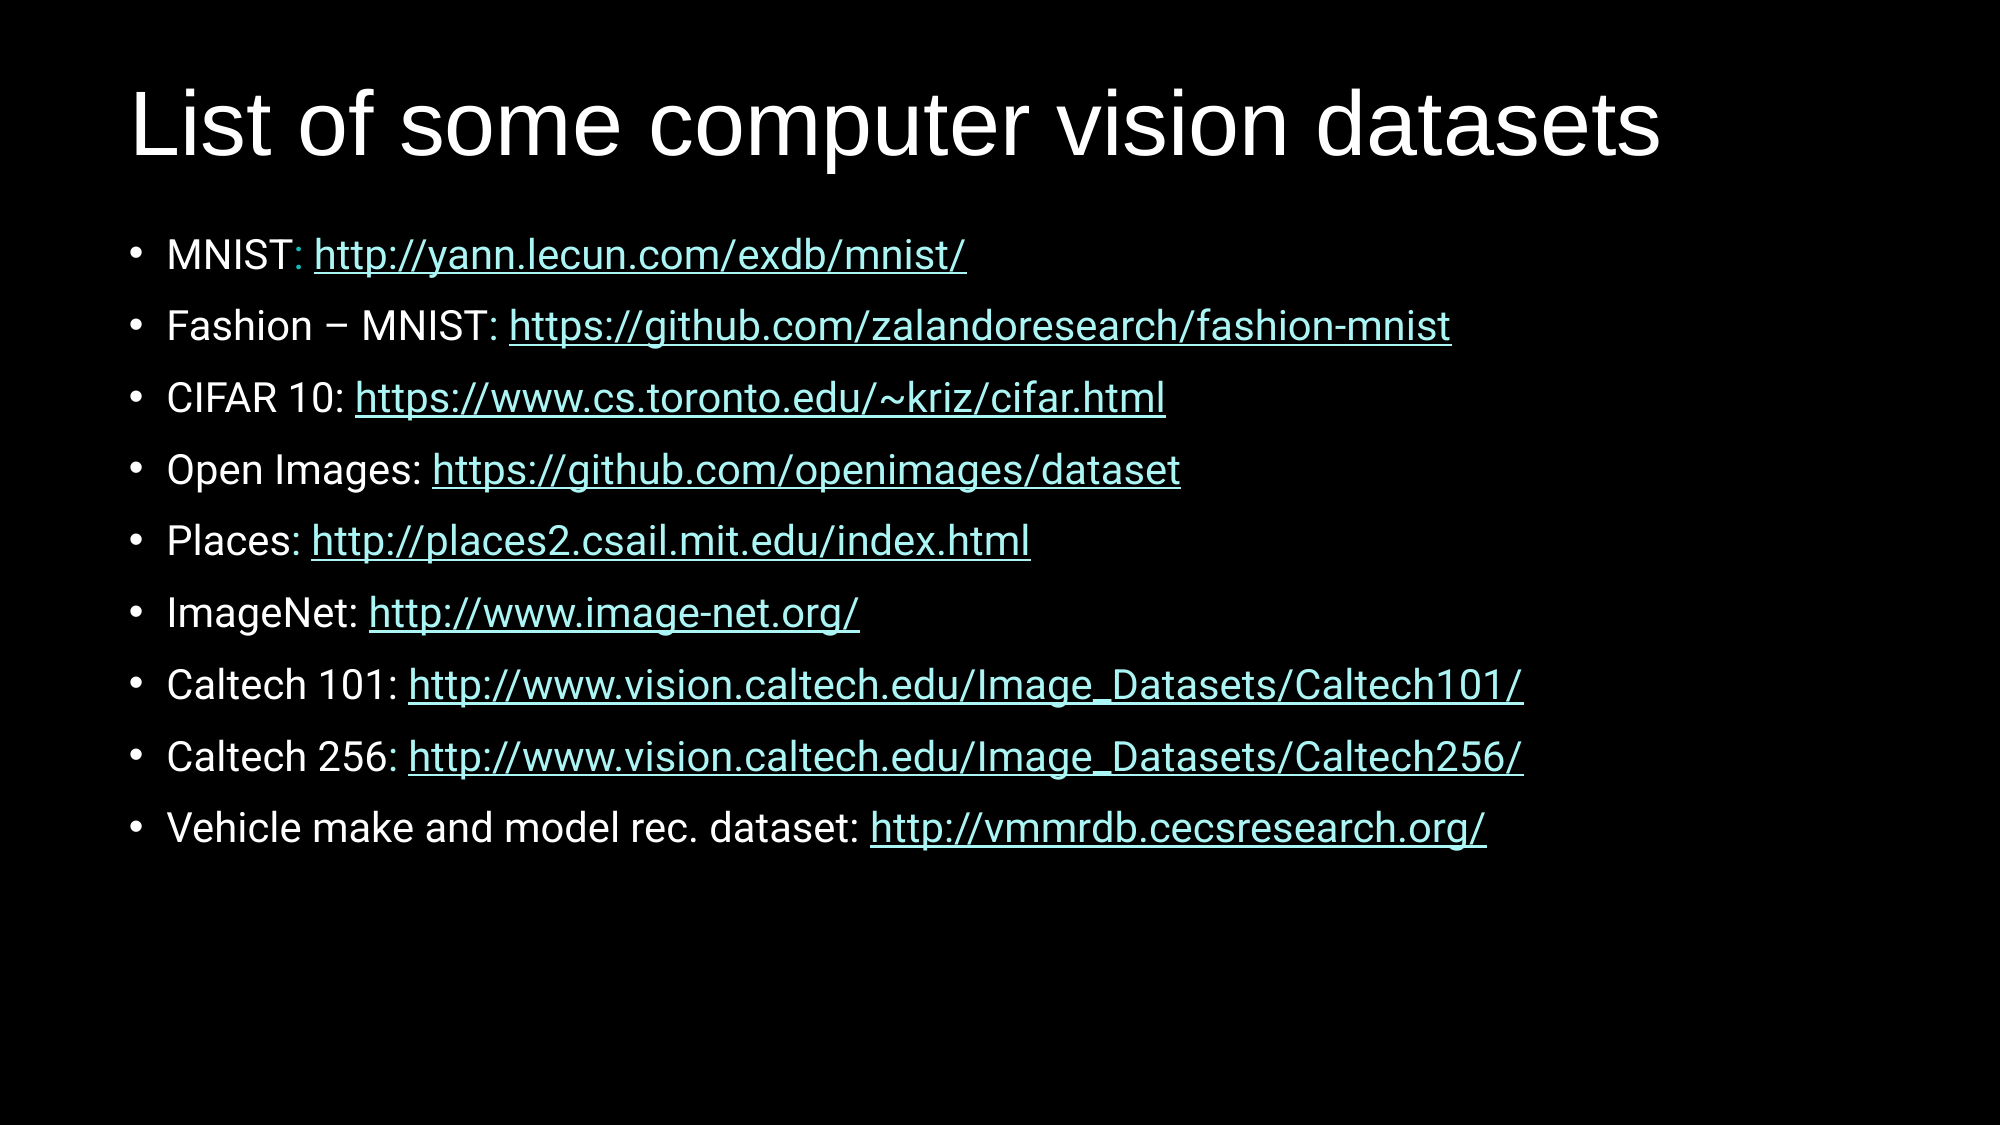

# List of some computer vision datasets
MNIST: http://yann.lecun.com/exdb/mnist/
Fashion – MNIST: https://github.com/zalandoresearch/fashion-mnist
CIFAR 10: https://www.cs.toronto.edu/~kriz/cifar.html
Open Images: https://github.com/openimages/dataset
Places: http://places2.csail.mit.edu/index.html
ImageNet: http://www.image-net.org/
Caltech 101: http://www.vision.caltech.edu/Image_Datasets/Caltech101/
Caltech 256: http://www.vision.caltech.edu/Image_Datasets/Caltech256/
Vehicle make and model rec. dataset: http://vmmrdb.cecsresearch.org/